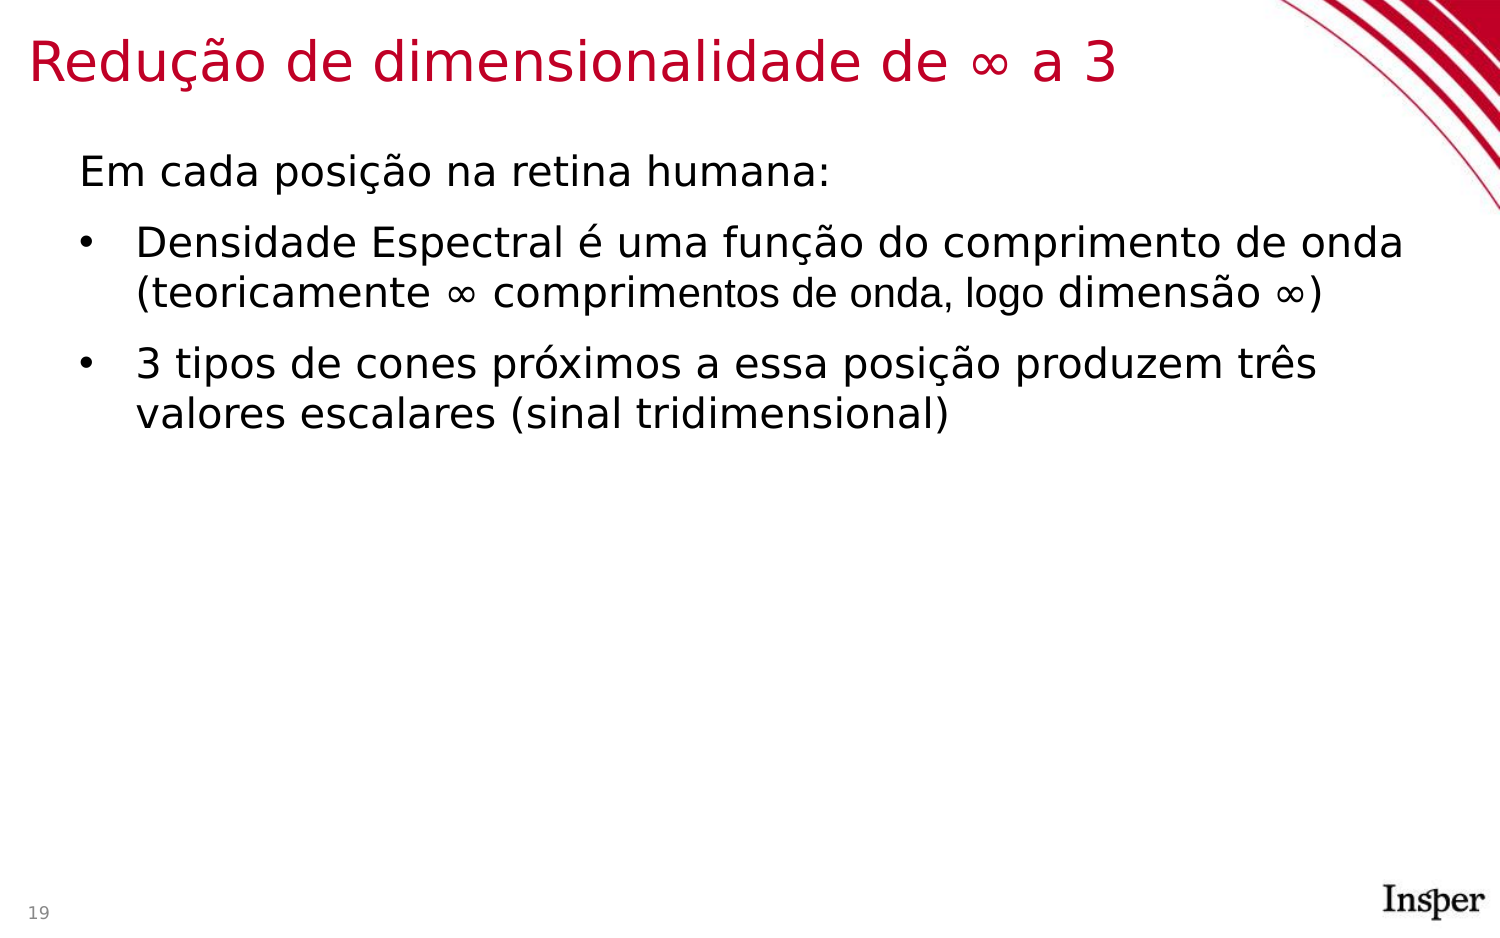

# Redução de dimensionalidade de ∞ a 3
Em cada posição na retina humana:
Densidade Espectral é uma função do comprimento de onda (teoricamente ∞ comprimentos de onda, logo dimensão ∞)
3 tipos de cones próximos a essa posição produzem três valores escalares (sinal tridimensional)

19